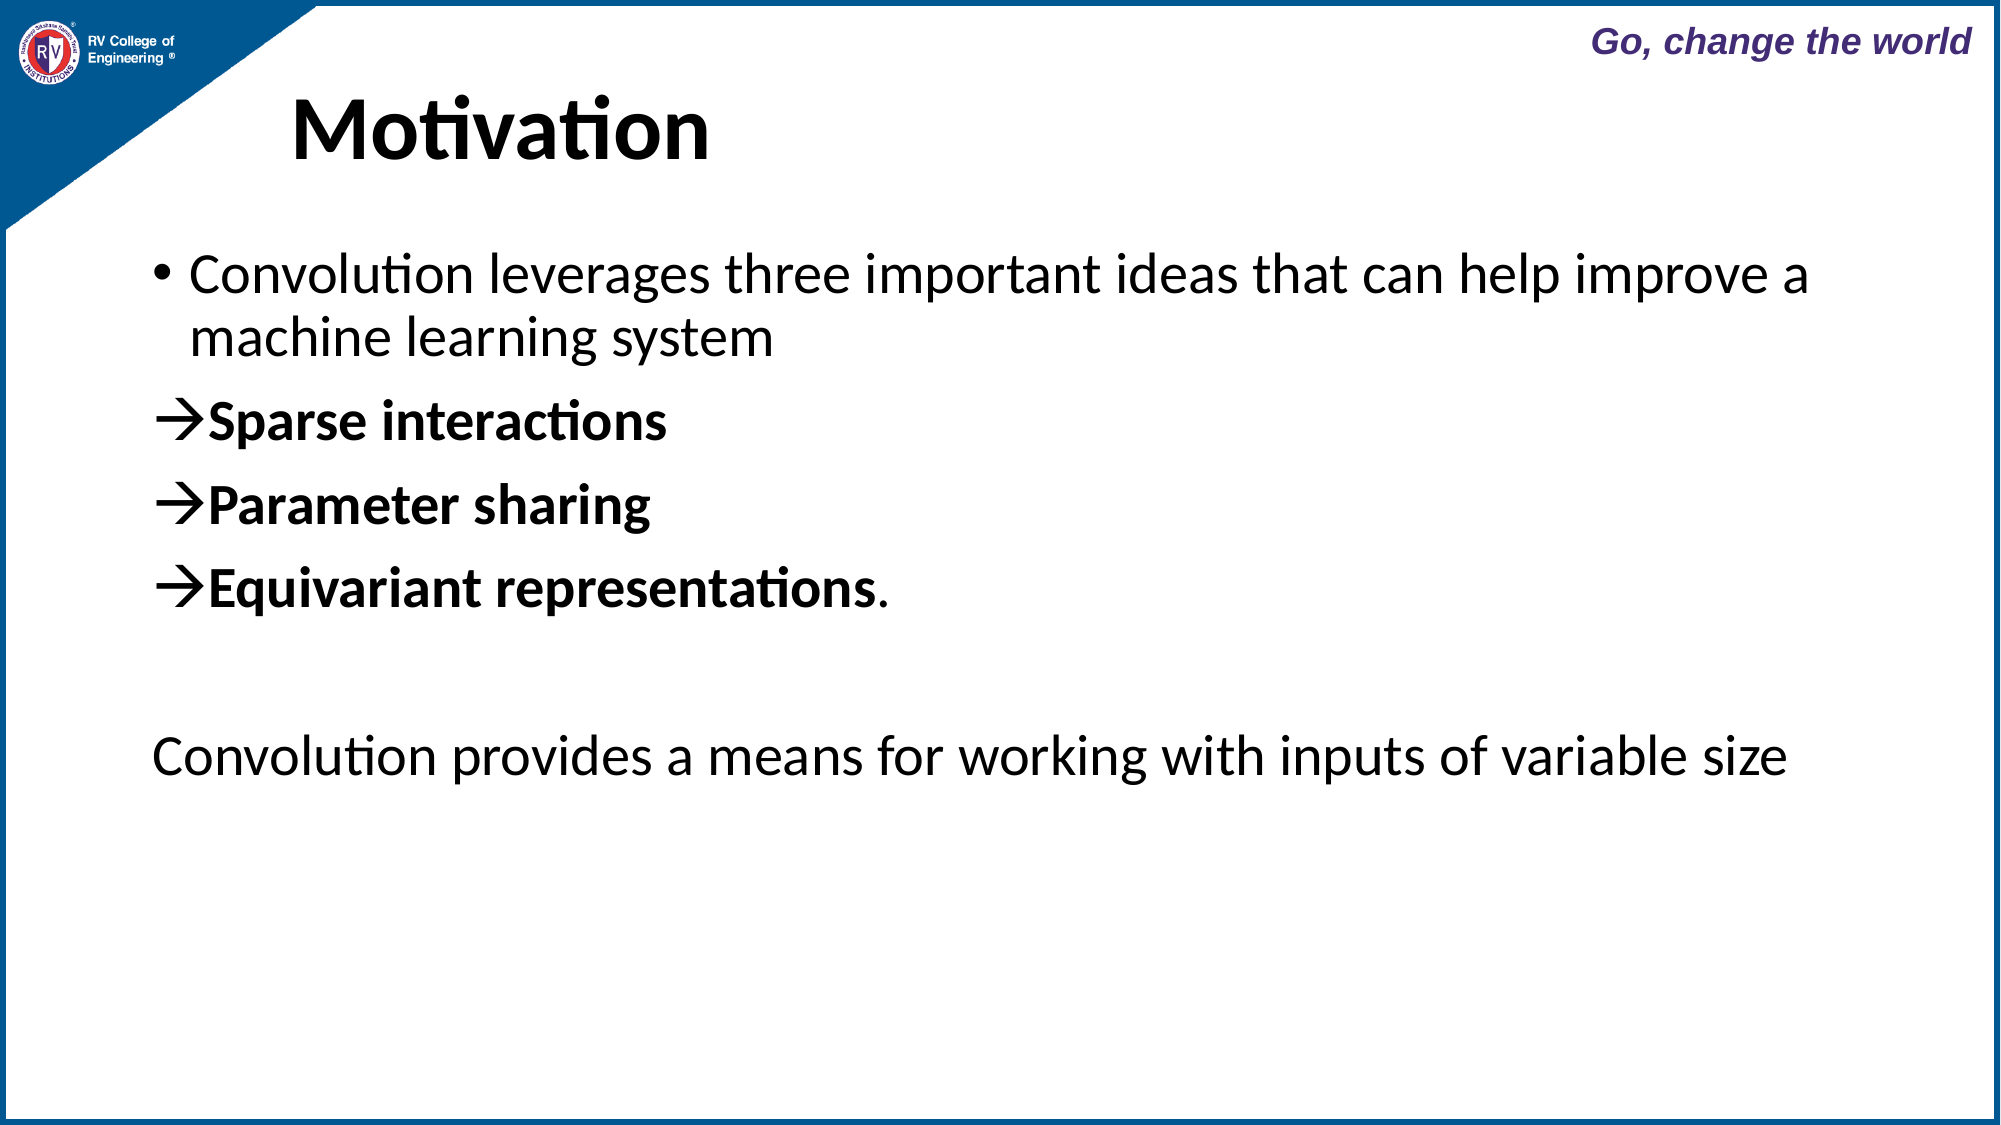

# Motivation
Convolution leverages three important ideas that can help improve a machine learning system
🡪Sparse interactions
🡪Parameter sharing
🡪Equivariant representations.

Convolution provides a means for working with inputs of variable size